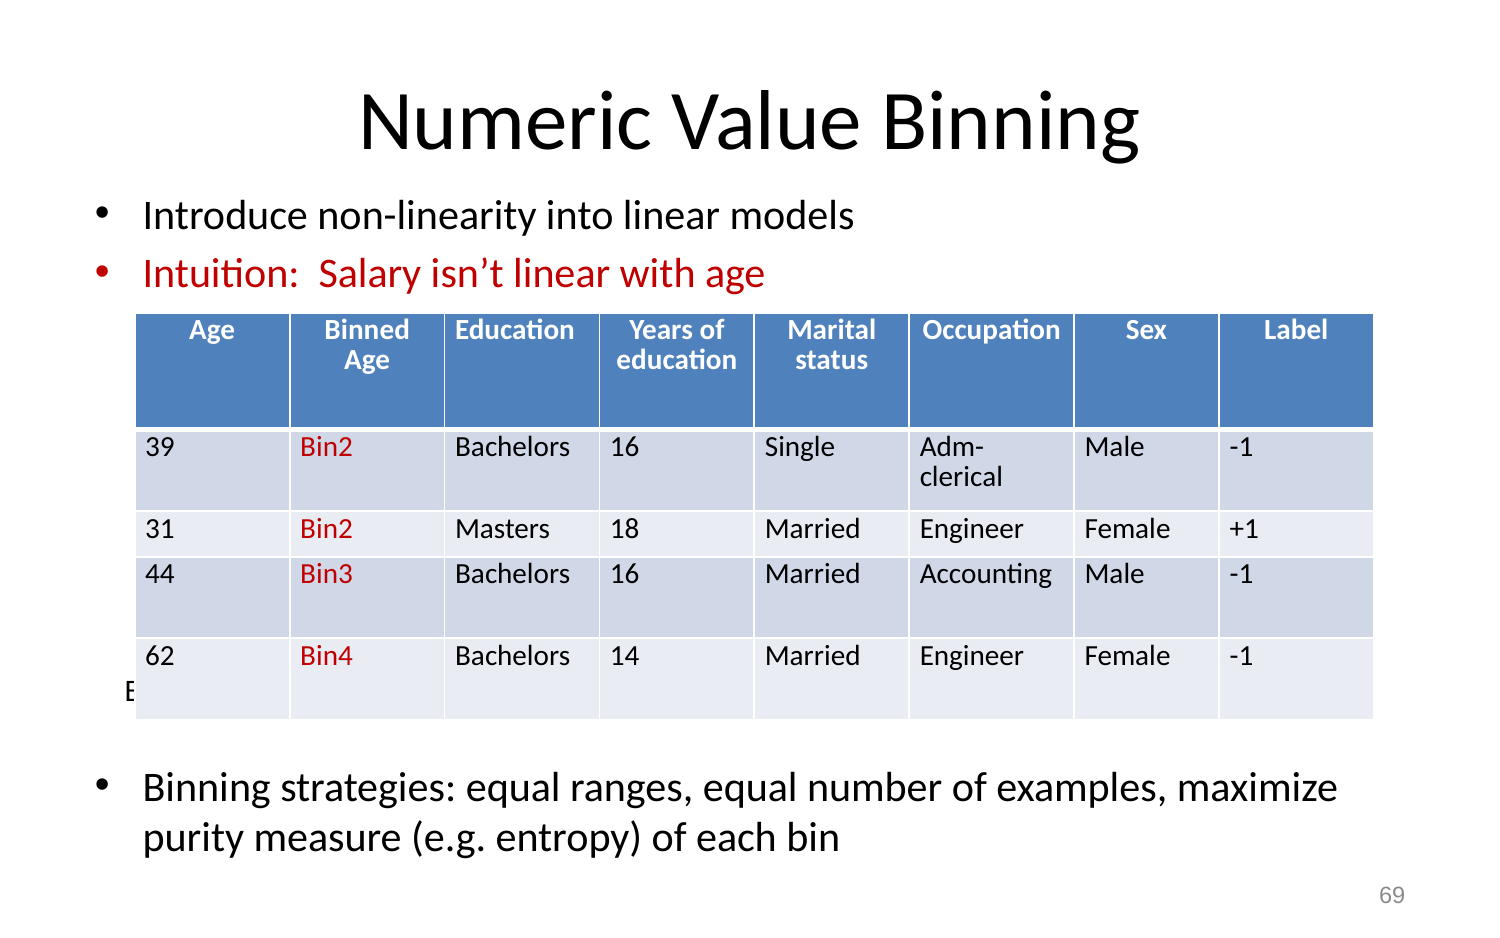

# Numeric Value Binning
Introduce non-linearity into linear models
Intuition:  Salary isn’t linear with age
Binning strategies: equal ranges, equal number of examples, maximize purity measure (e.g. entropy) of each bin

| Age | Binned Age | Education | Years of education | Marital status | Occupation | Sex | Label |
| --- | --- | --- | --- | --- | --- | --- | --- |
| 39 | Bin2 | Bachelors | 16 | Single | Adm-clerical | Male | -1 |
| 31 | Bin2 | Masters | 18 | Married | Engineer | Female | +1 |
| 44 | Bin3 | Bachelors | 16 | Married | Accounting | Male | -1 |
| 62 | Bin4 | Bachelors | 14 | Married | Engineer | Female | -1 |
| Age | Education | Years of education | Marital status | Occupation | Sex | Label |
| --- | --- | --- | --- | --- | --- | --- |
| 39 | Bachelors | 16 | Single | Adm-clerical | Male | -1 |
| 31 | Masters | 18 | Married | Engineer | Female | +1 |
| 44 | Bachelors | 16 | Married | Accounting | Male | -1 |
| 62 | Bachelors | 14 | Married | Engineer | Female | -1 |
20
40
60
Binned Age:
Bin1
Bin4
Bin2
Bin3

69